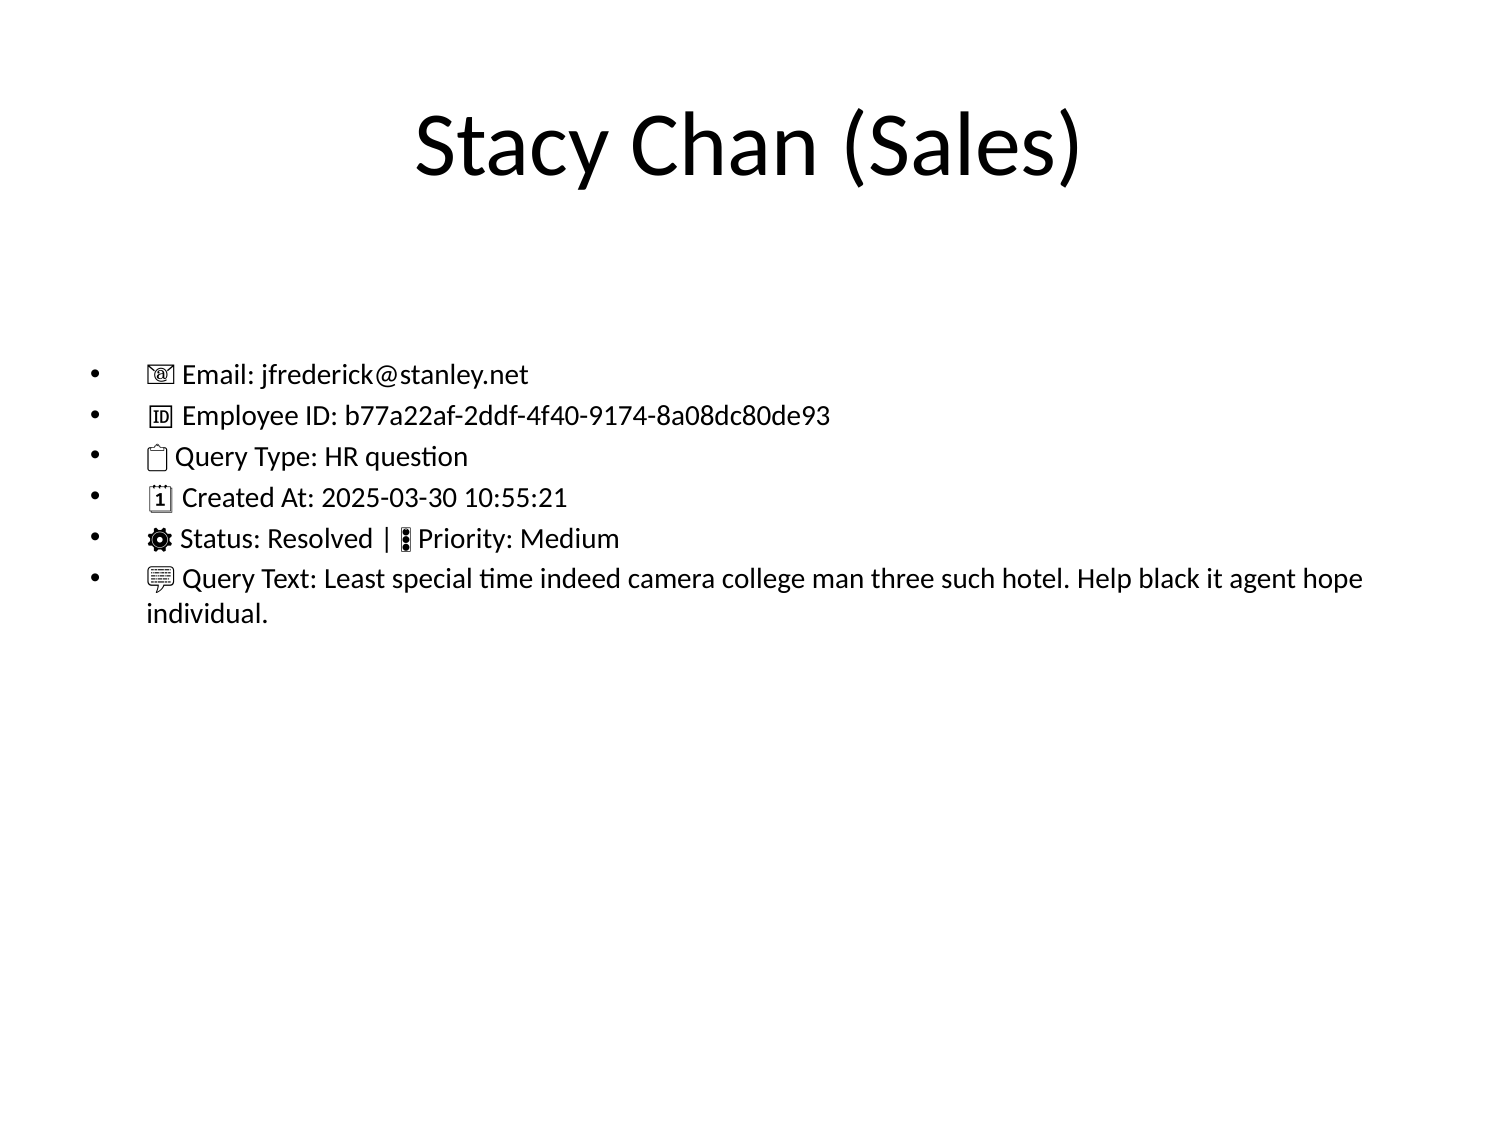

# Stacy Chan (Sales)

📧 Email: jfrederick@stanley.net
🆔 Employee ID: b77a22af-2ddf-4f40-9174-8a08dc80de93
📋 Query Type: HR question
🗓 Created At: 2025-03-30 10:55:21
⚙ Status: Resolved | 🚦 Priority: Medium
💬 Query Text: Least special time indeed camera college man three such hotel. Help black it agent hope individual.